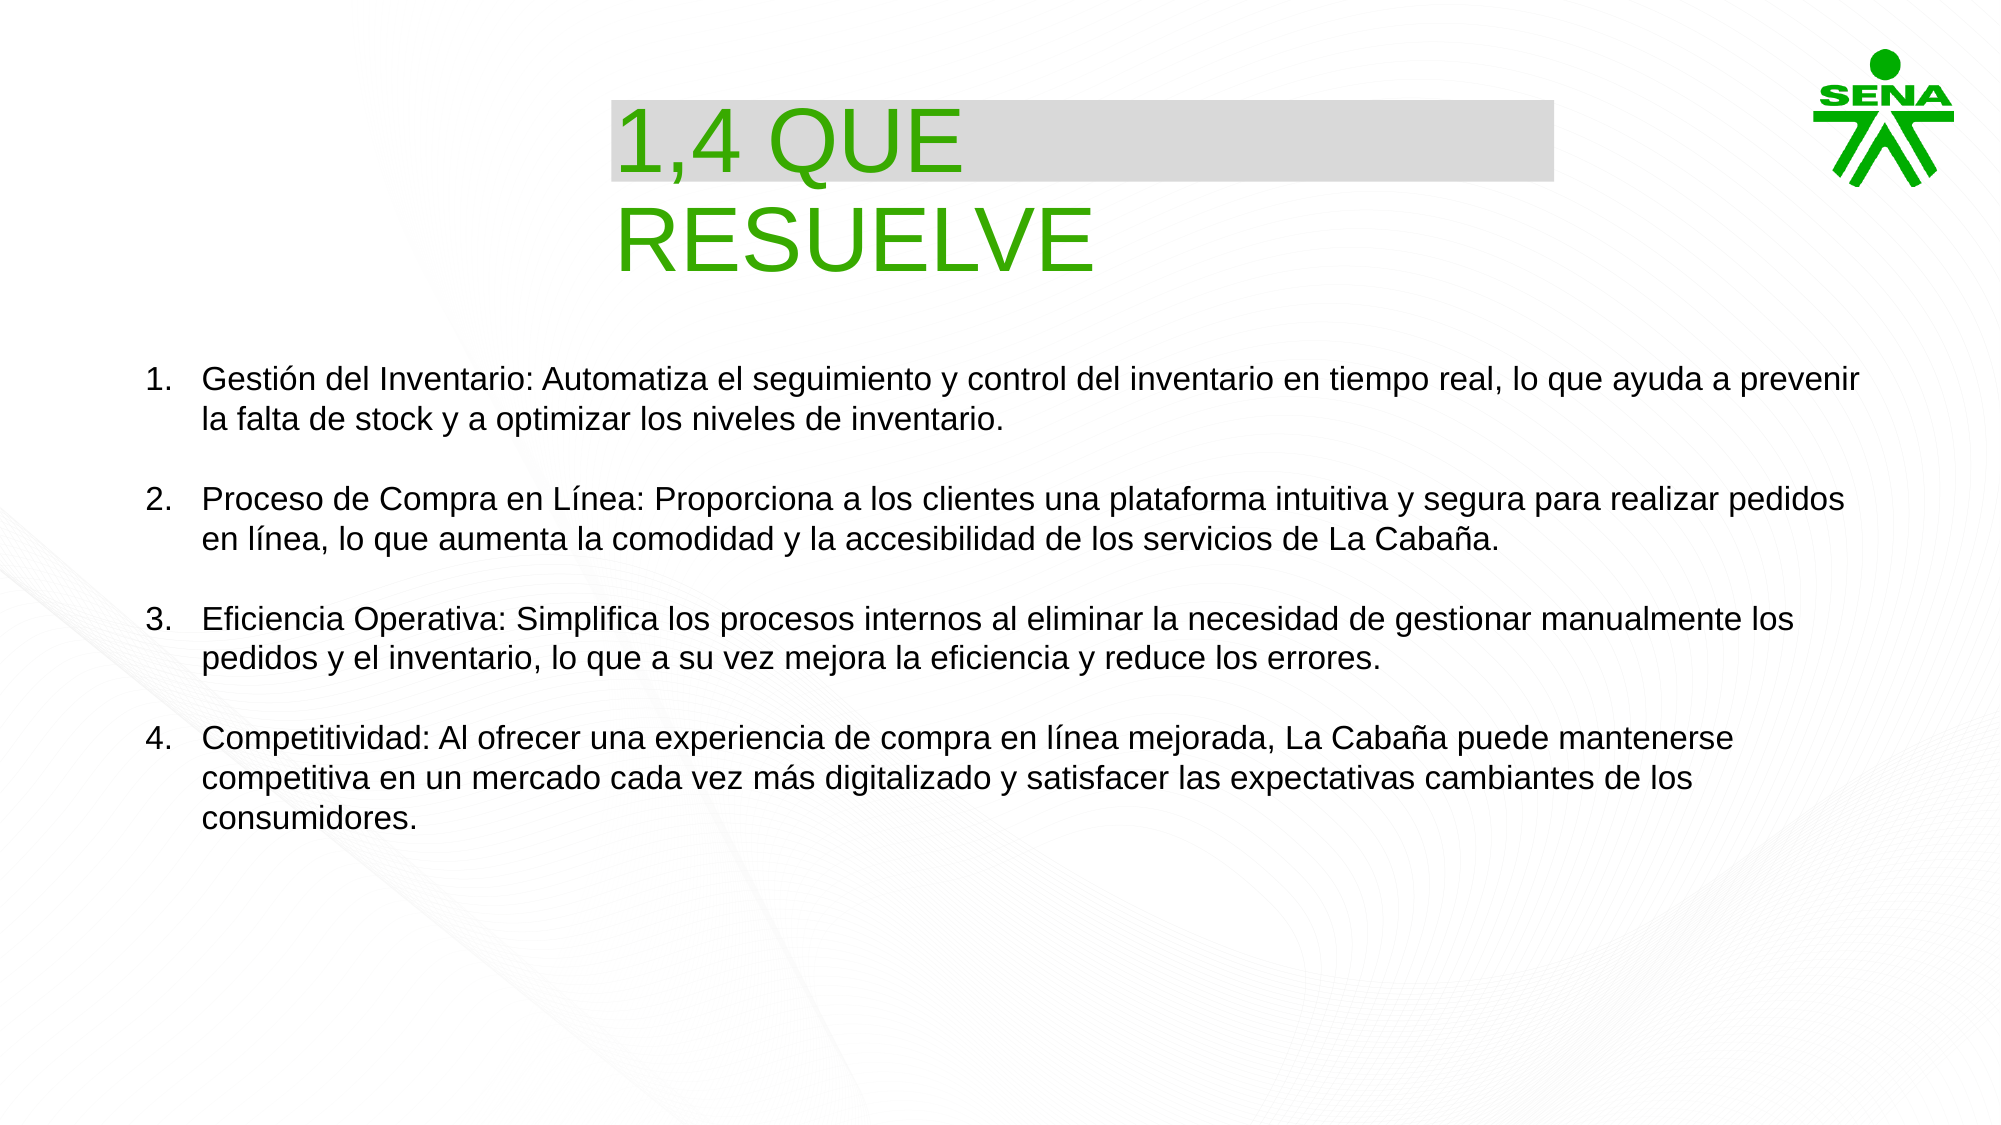

1,4 QUE RESUELVE

Gestión del Inventario: Automatiza el seguimiento y control del inventario en tiempo real, lo que ayuda a prevenir la falta de stock y a optimizar los niveles de inventario.

Proceso de Compra en Línea: Proporciona a los clientes una plataforma intuitiva y segura para realizar pedidos en línea, lo que aumenta la comodidad y la accesibilidad de los servicios de La Cabaña.

Eficiencia Operativa: Simplifica los procesos internos al eliminar la necesidad de gestionar manualmente los pedidos y el inventario, lo que a su vez mejora la eficiencia y reduce los errores.

Competitividad: Al ofrecer una experiencia de compra en línea mejorada, La Cabaña puede mantenerse competitiva en un mercado cada vez más digitalizado y satisfacer las expectativas cambiantes de los consumidores.